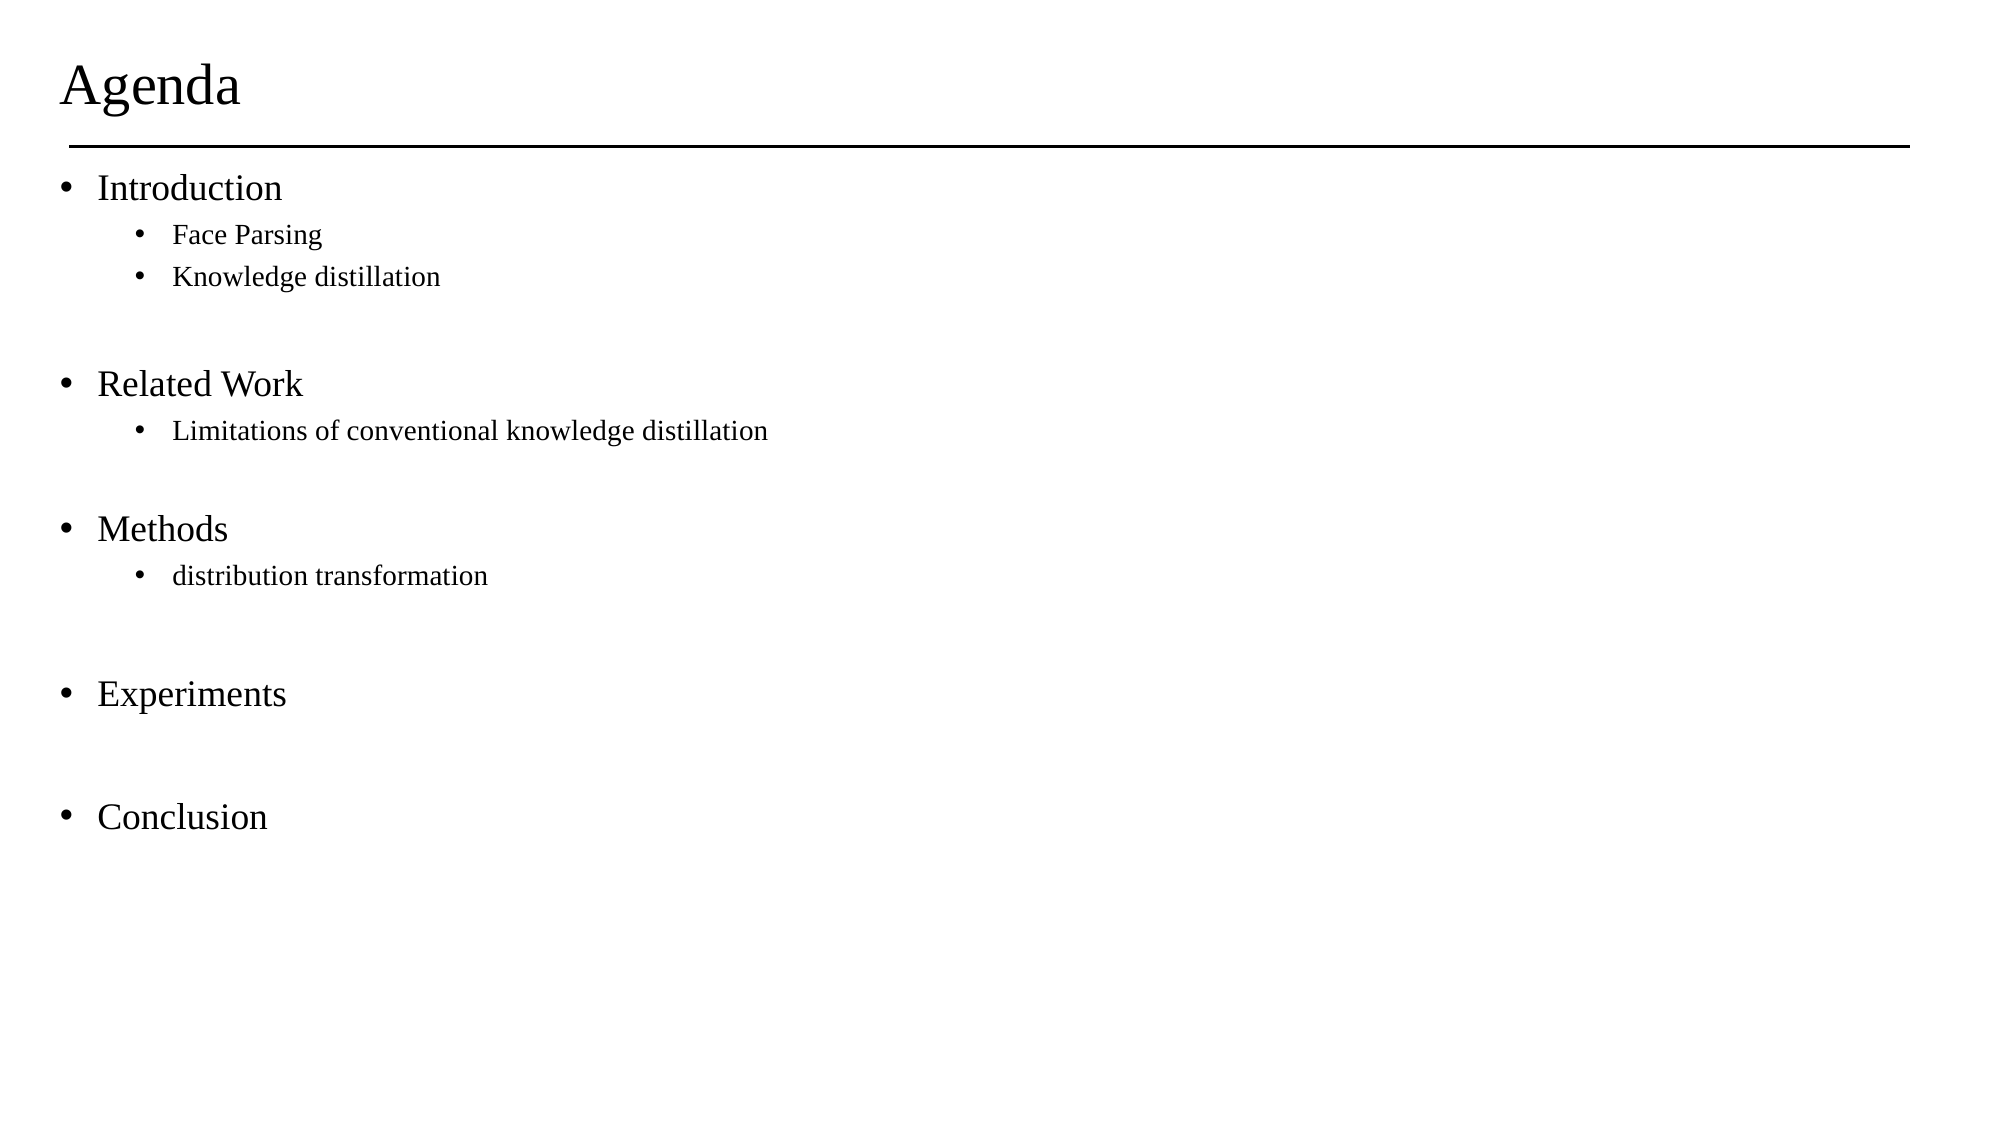

# Agenda
Introduction
Face Parsing
Knowledge distillation

Related Work
Limitations of conventional knowledge distillation

Methods
distribution transformation

Experiments

Conclusion